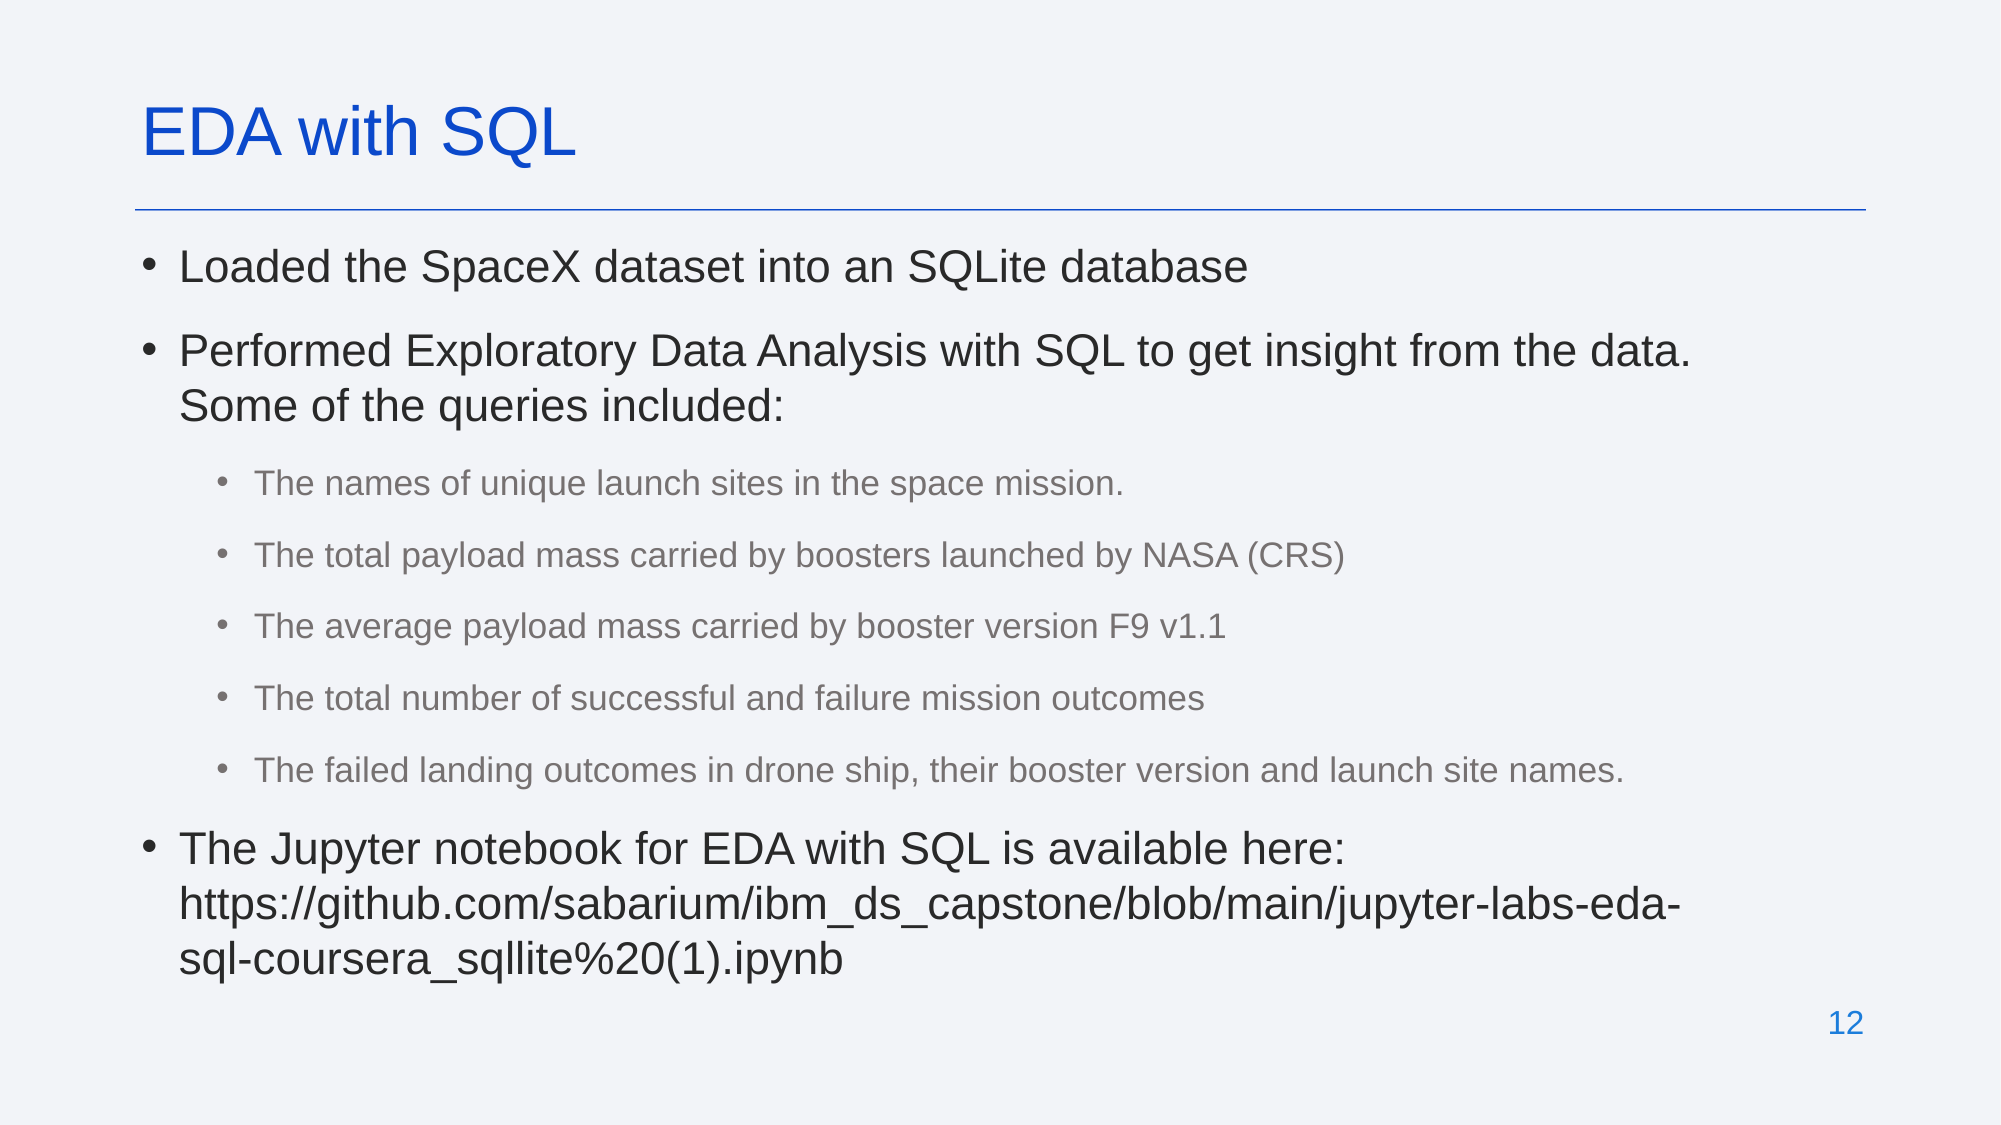

EDA with SQL
Loaded the SpaceX dataset into an SQLite database
Performed Exploratory Data Analysis with SQL to get insight from the data. Some of the queries included:
The names of unique launch sites in the space mission.
The total payload mass carried by boosters launched by NASA (CRS)
The average payload mass carried by booster version F9 v1.1
The total number of successful and failure mission outcomes
The failed landing outcomes in drone ship, their booster version and launch site names.
The Jupyter notebook for EDA with SQL is available here: https://github.com/sabarium/ibm_ds_capstone/blob/main/jupyter-labs-eda-sql-coursera_sqllite%20(1).ipynb

12